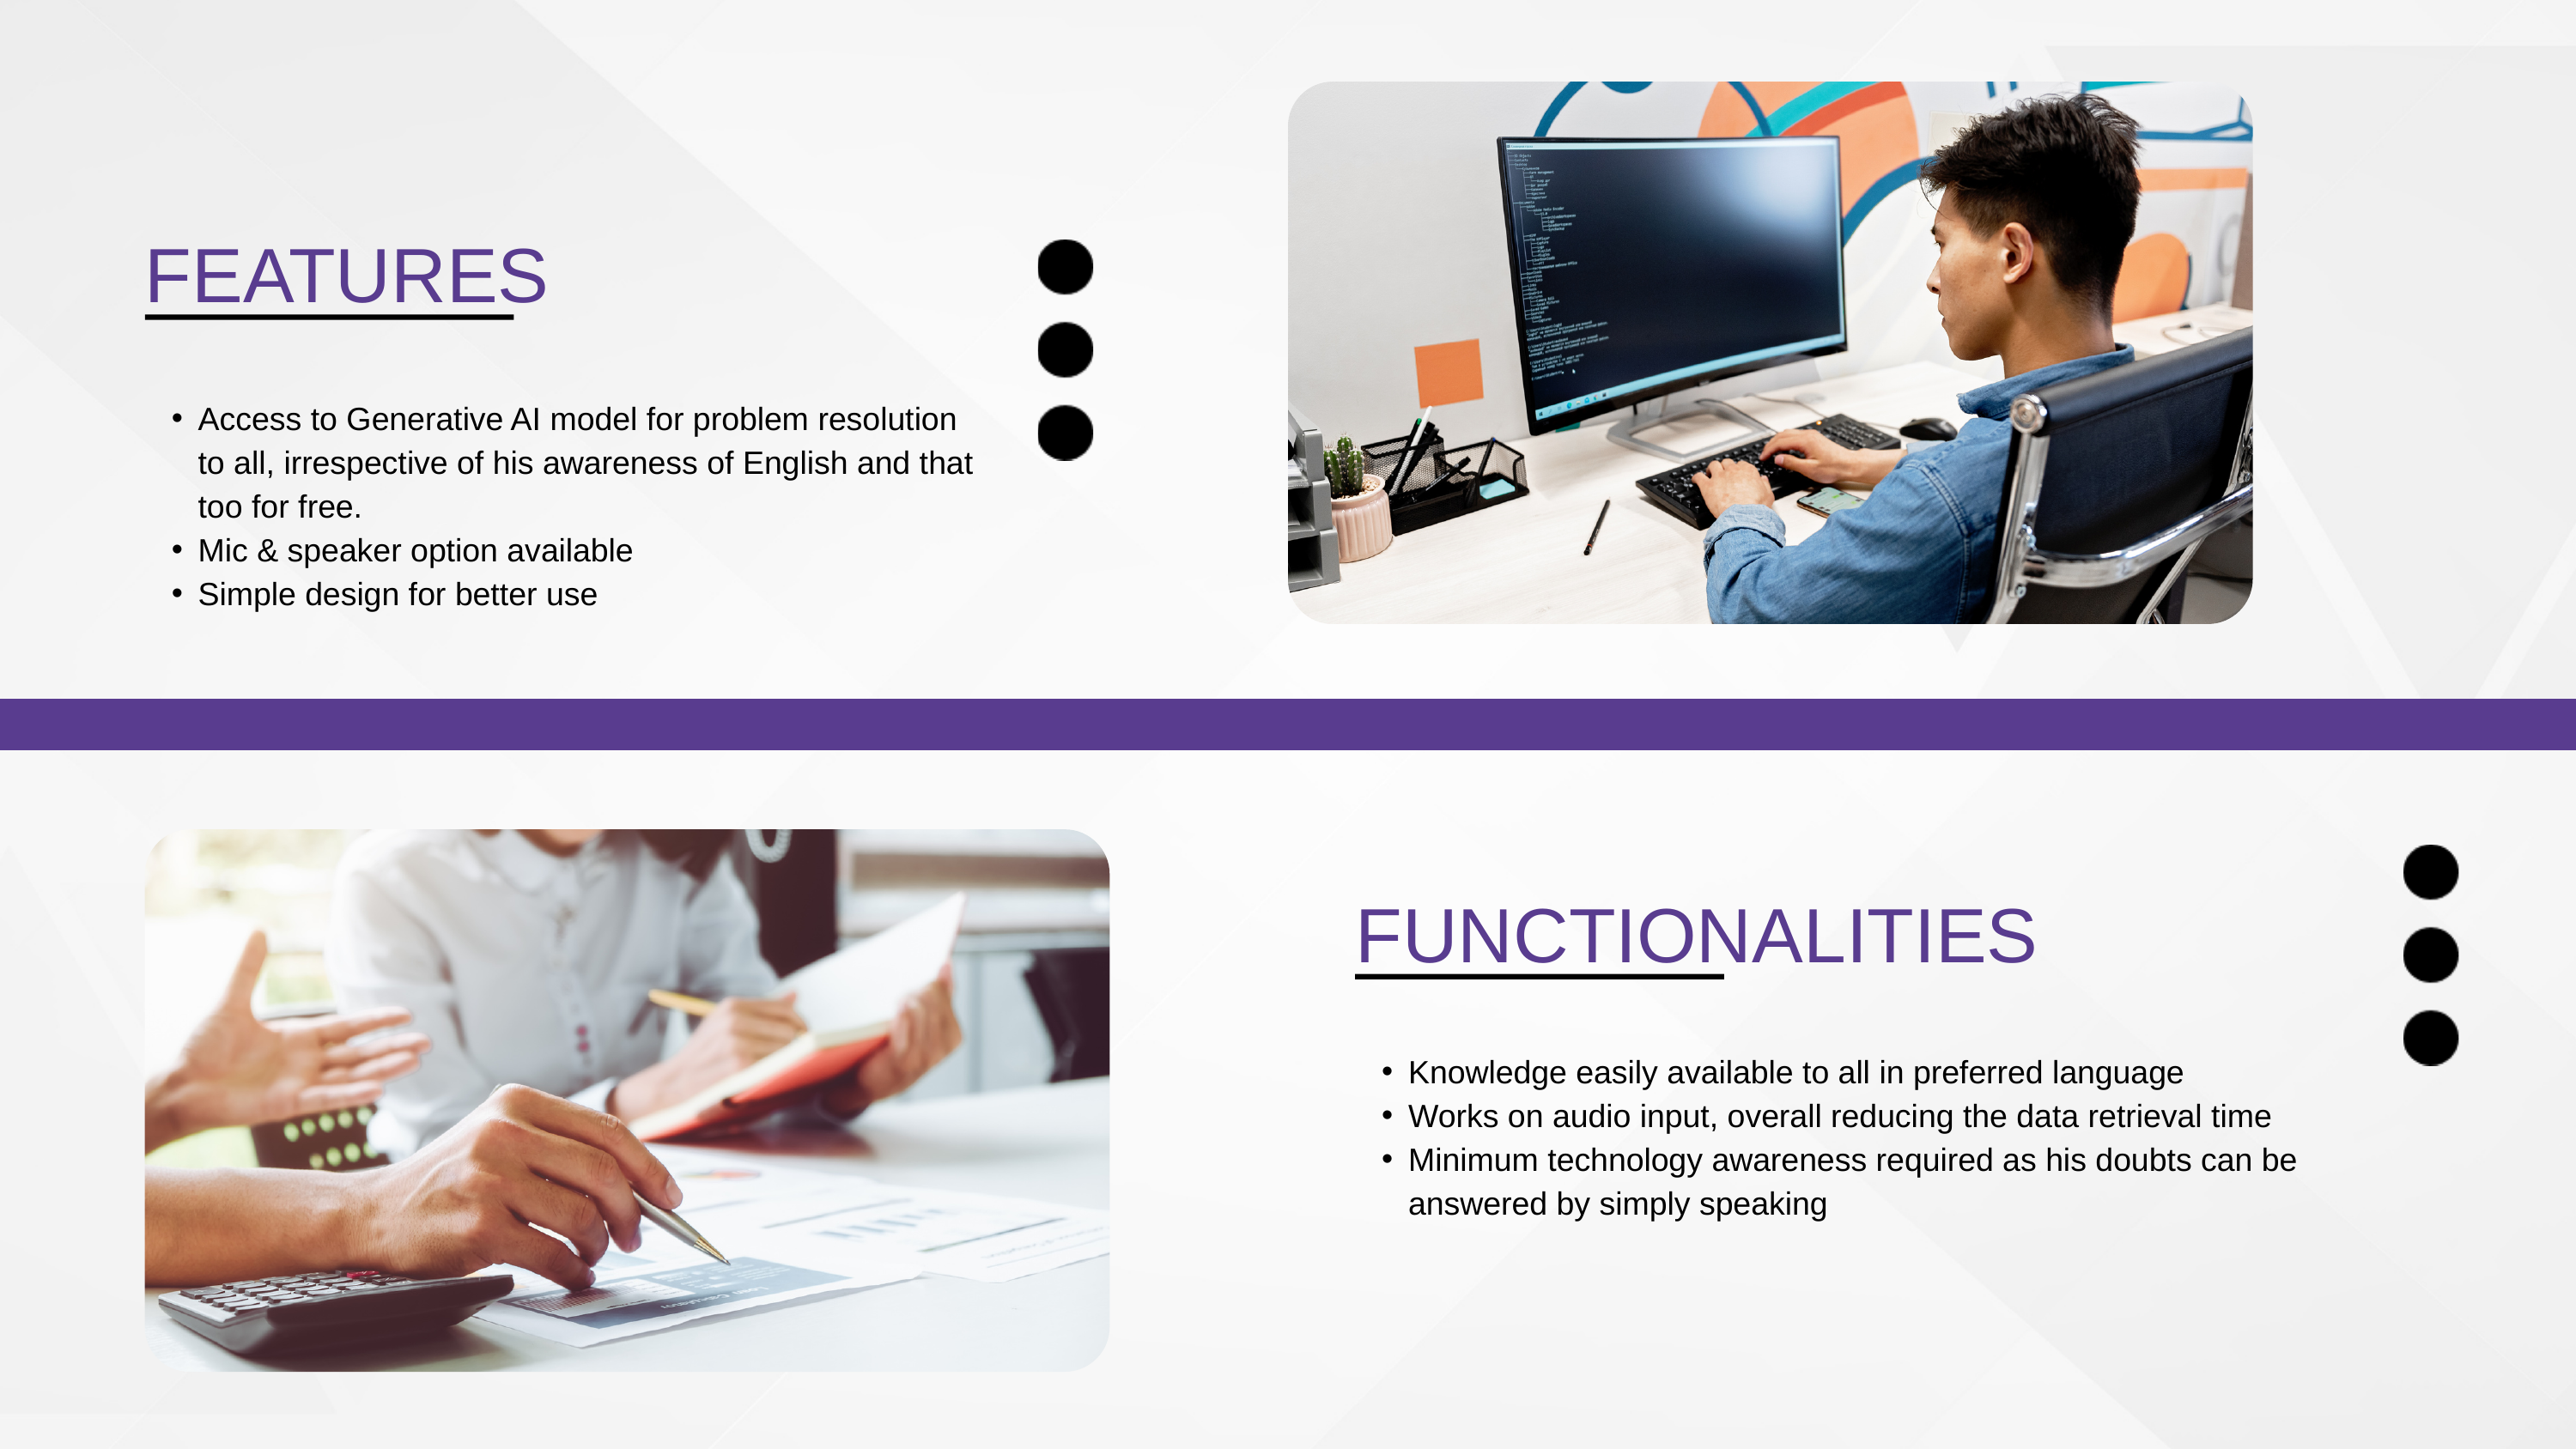

FEATURES

Access to Generative AI model for problem resolution to all, irrespective of his awareness of English and that too for free.
Mic & speaker option available
Simple design for better use

FUNCTIONALITIES

Knowledge easily available to all in preferred language
Works on audio input, overall reducing the data retrieval time
Minimum technology awareness required as his doubts can be answered by simply speaking